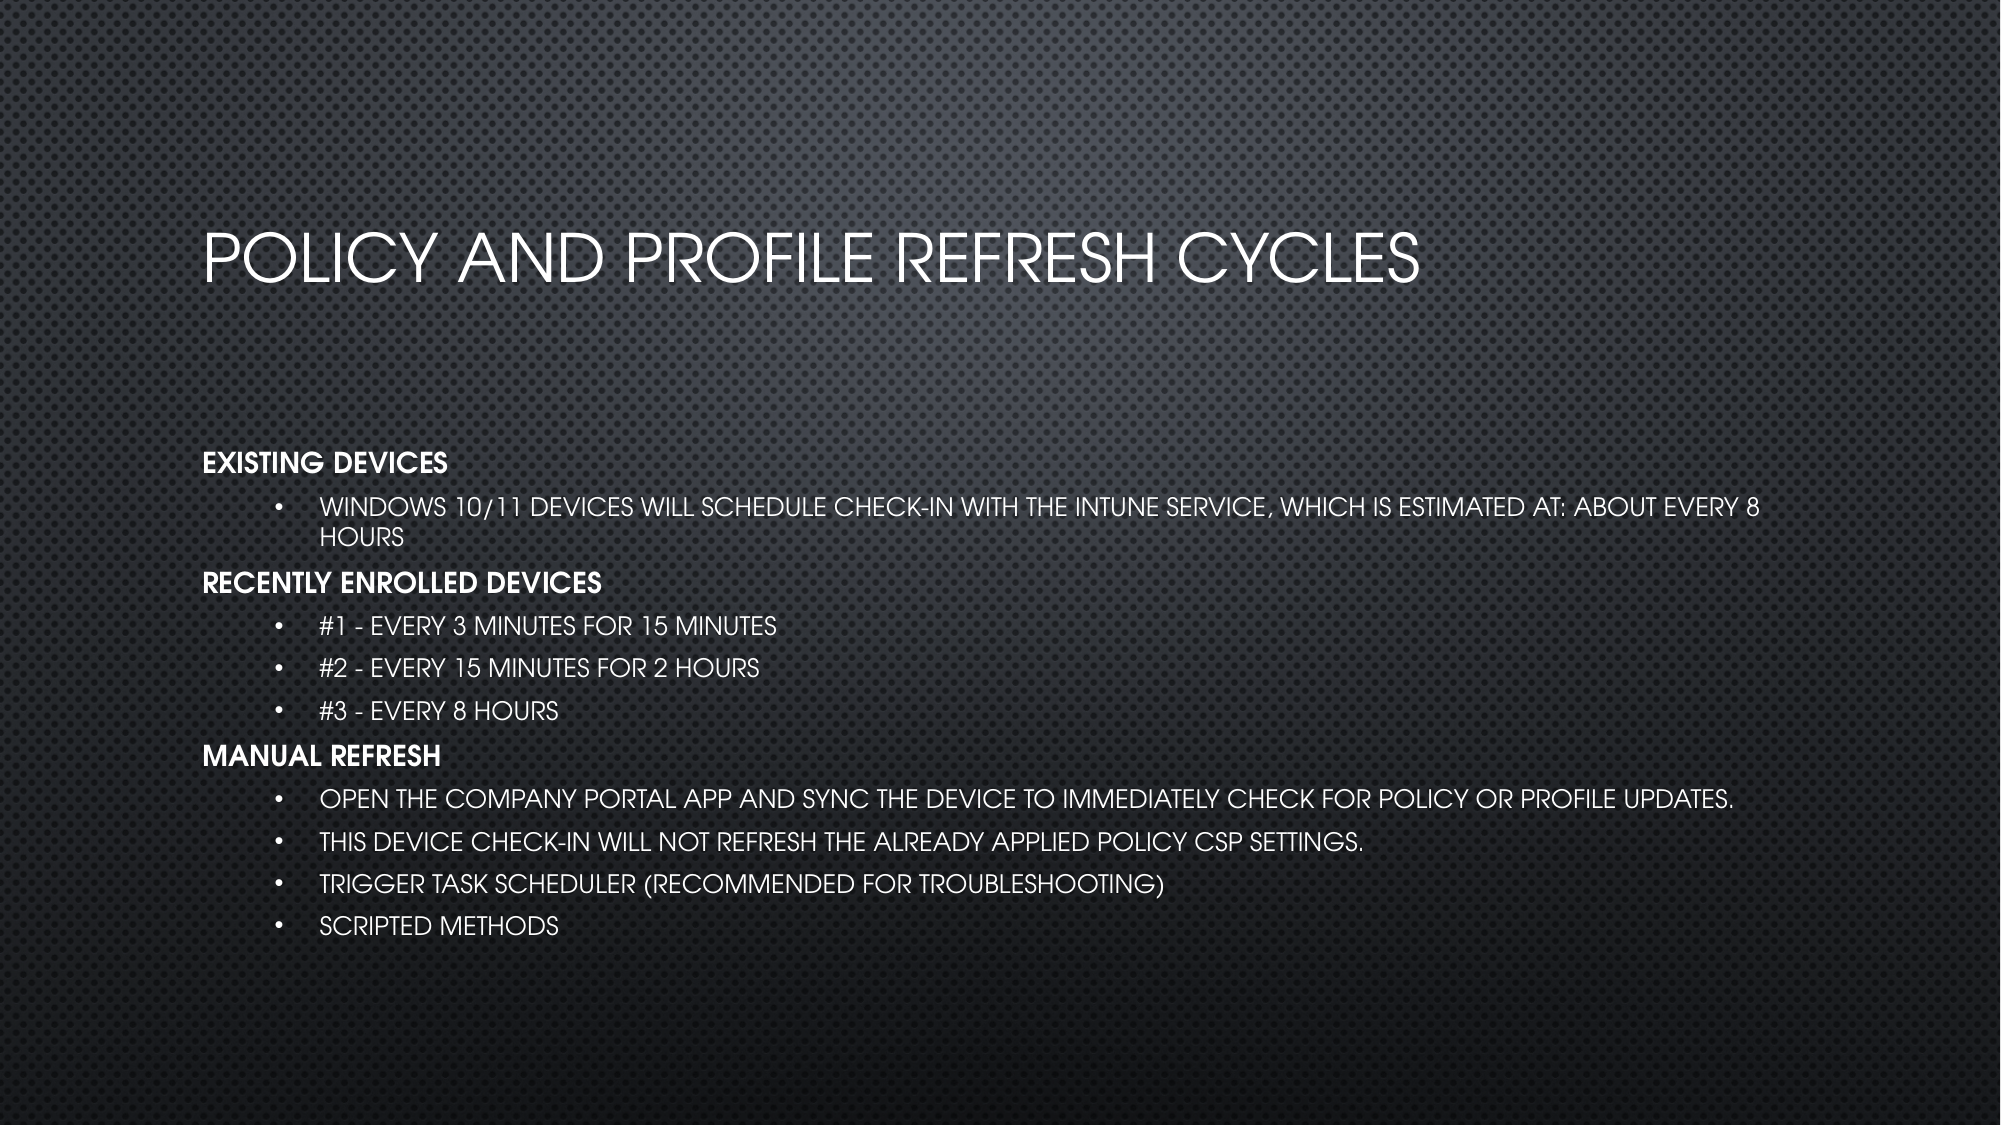

# Policy and Profile refresh cycles
Existing Devices
Windows 10/11 devices will schedule check-in with the Intune service, which is estimated at: About every 8 hours
Recently Enrolled Devices
#1 - Every 3 minutes for 15 minutes
#2 - Every 15 minutes for 2 hours
#3 - Every 8 hours
Manual refresh
Open the Company Portal app and sync the device to immediately check for policy or profile updates.
This device check-in will not refresh the already applied Policy CSP settings.
Trigger Task Scheduler (Recommended for troubleshooting)
Scripted methods